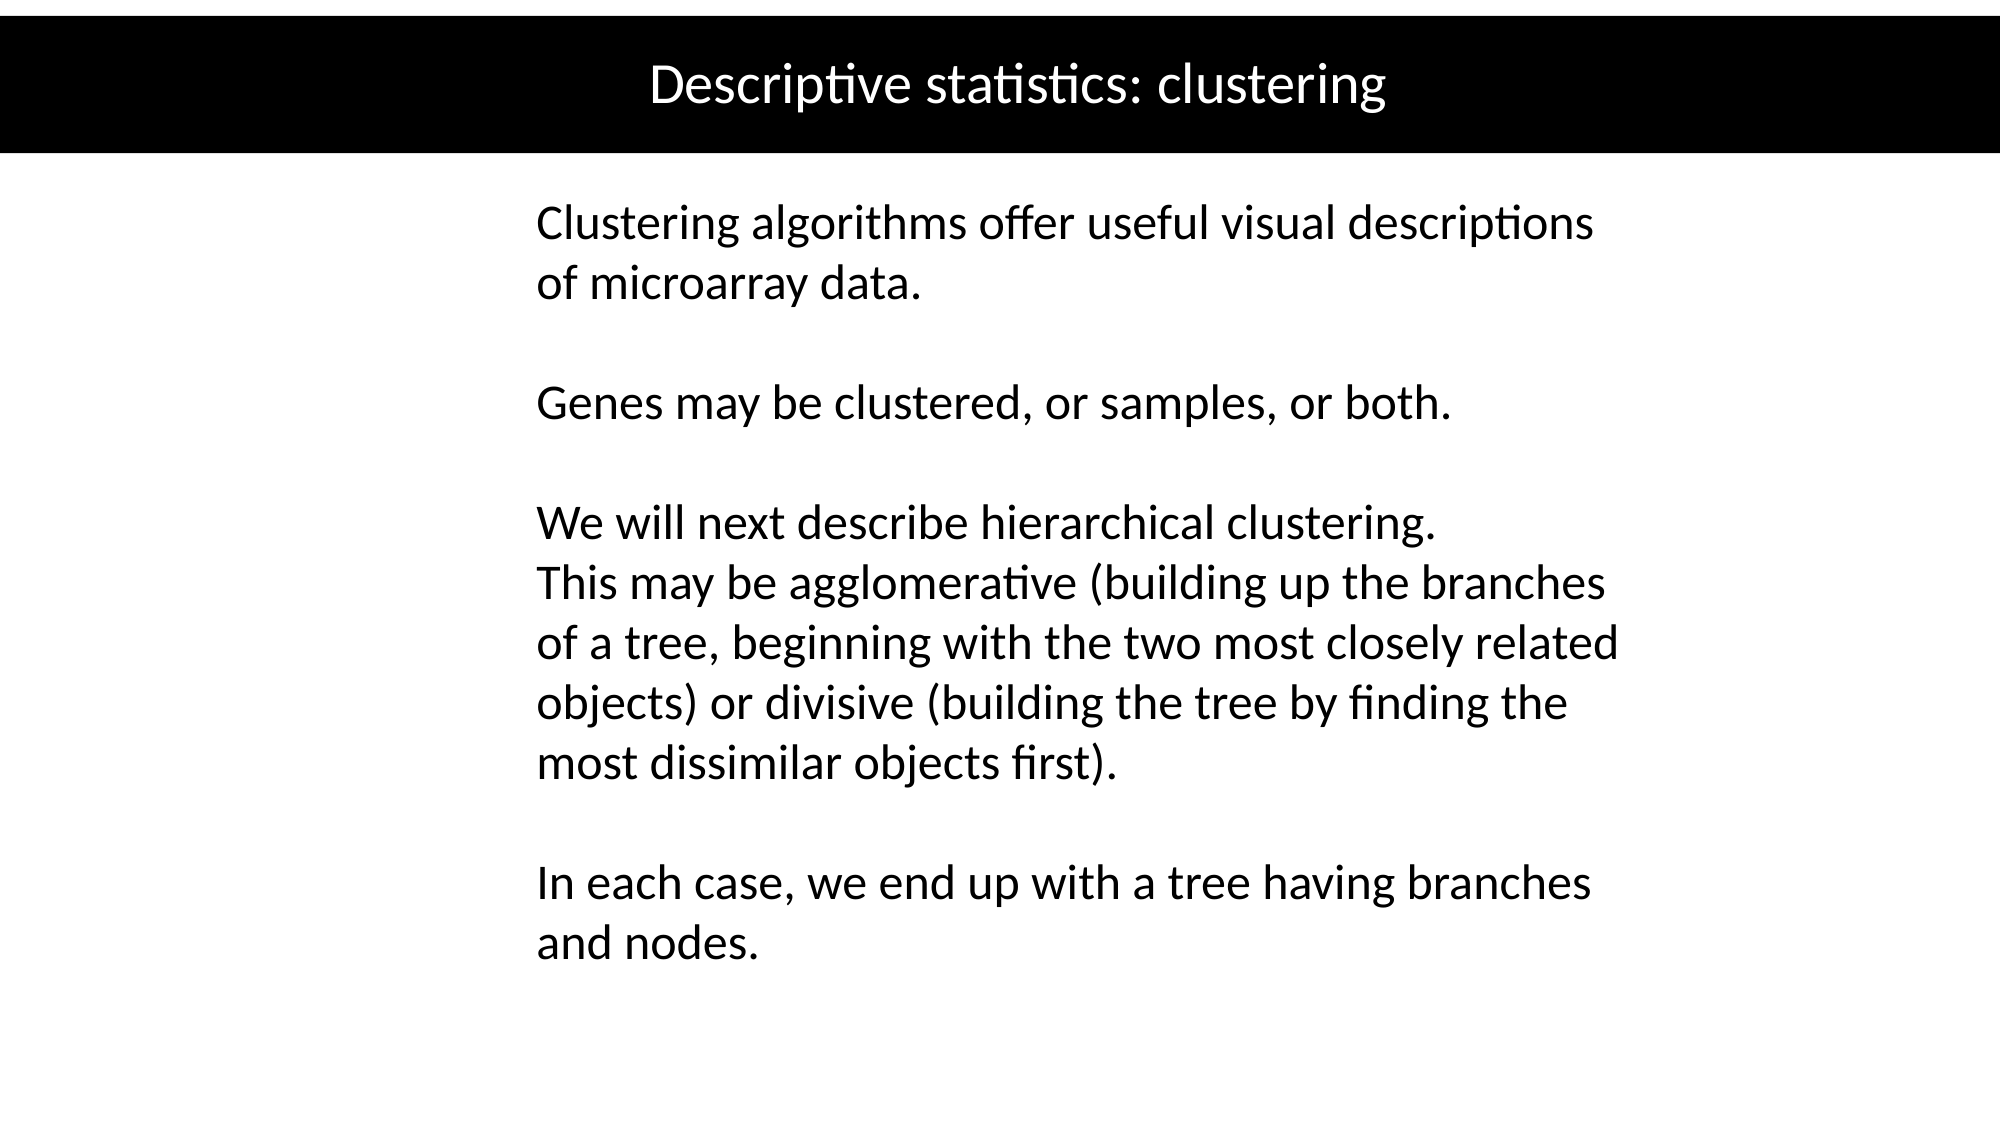

Descriptive statistics: clustering

Clustering algorithms offer useful visual descriptions
of microarray data.

Genes may be clustered, or samples, or both.

We will next describe hierarchical clustering.
This may be agglomerative (building up the branches
of a tree, beginning with the two most closely related
objects) or divisive (building the tree by finding the
most dissimilar objects first).

In each case, we end up with a tree having branches
and nodes.